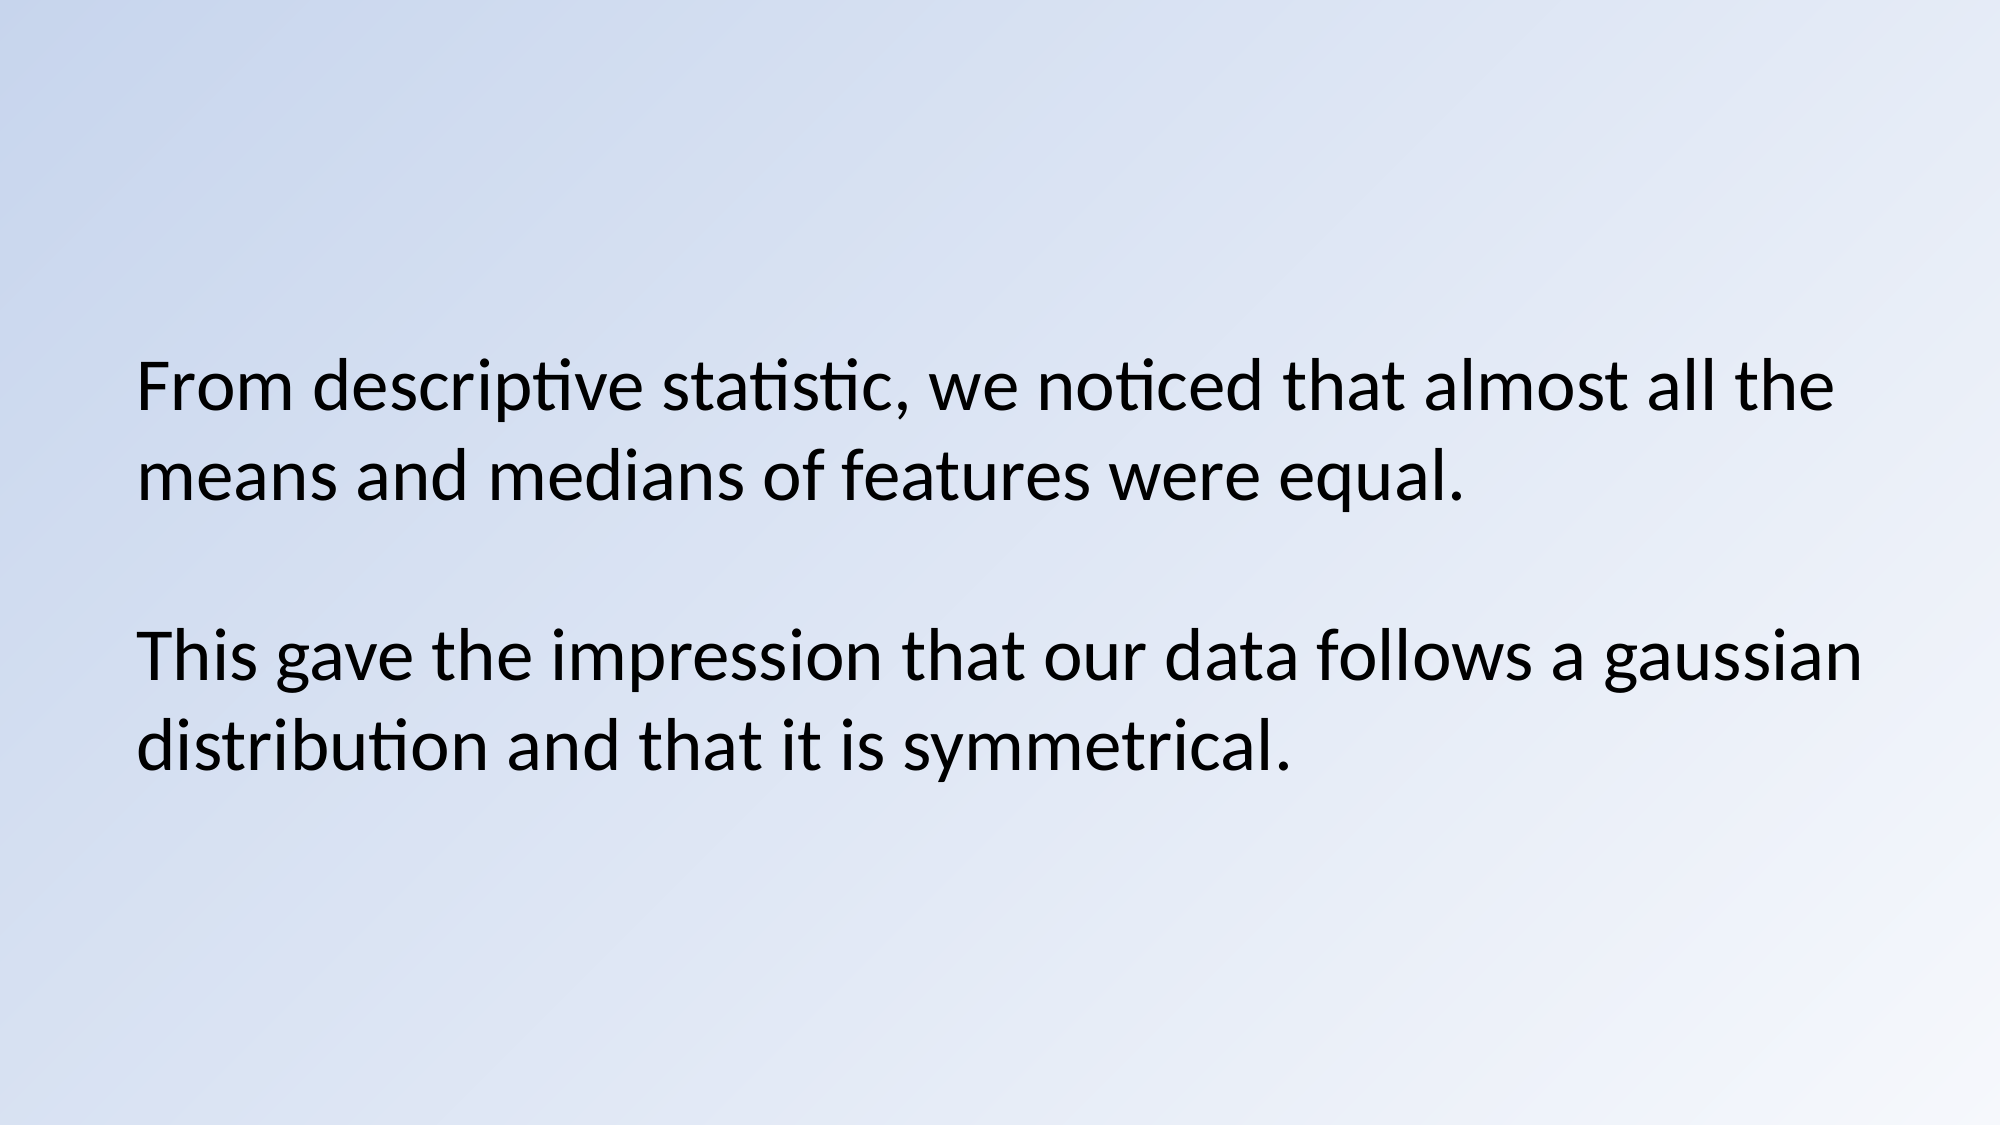

From descriptive statistic, we noticed that almost all the means and medians of features were equal.

This gave the impression that our data follows a gaussian distribution and that it is symmetrical.